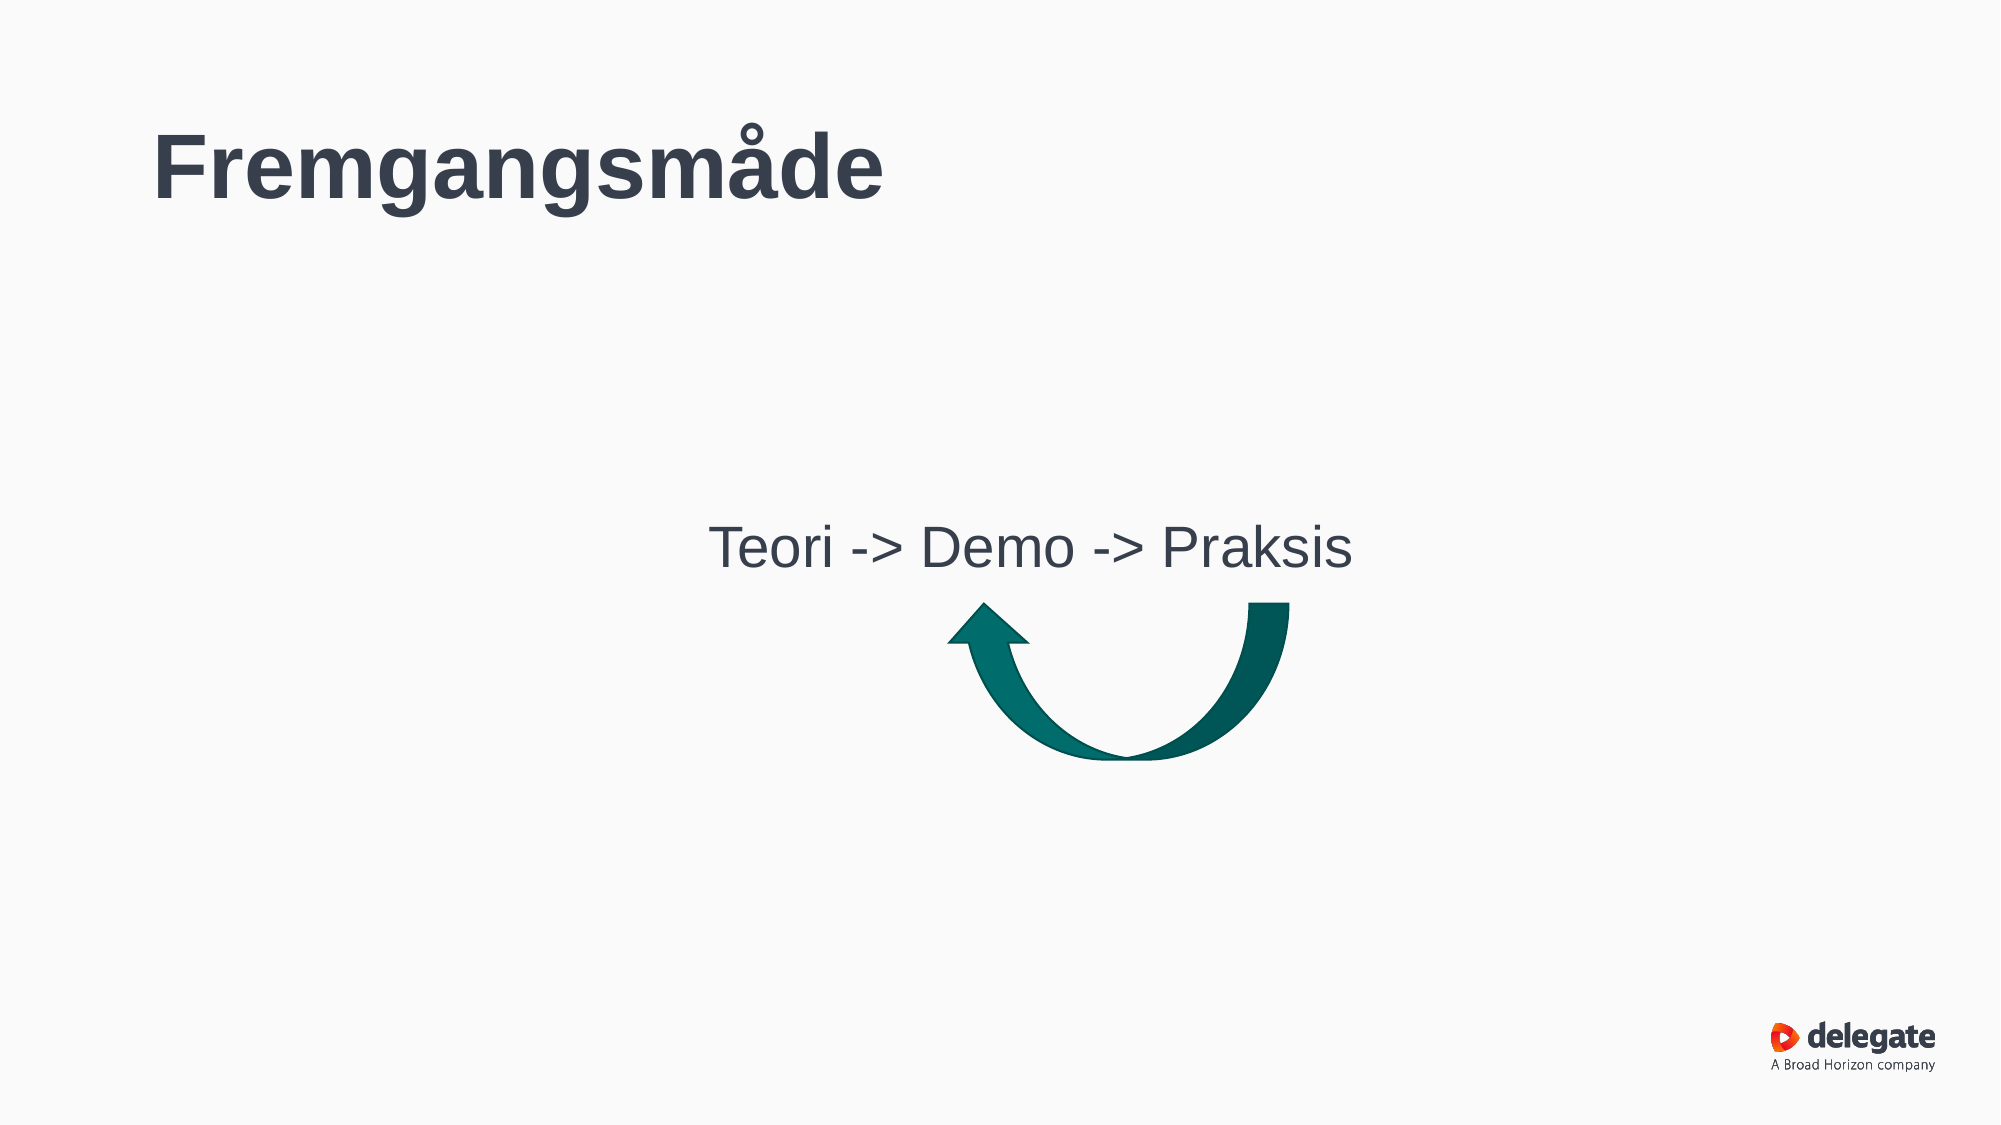

# Fremgangsmåde

                                       Teori -> Demo -> Praksis